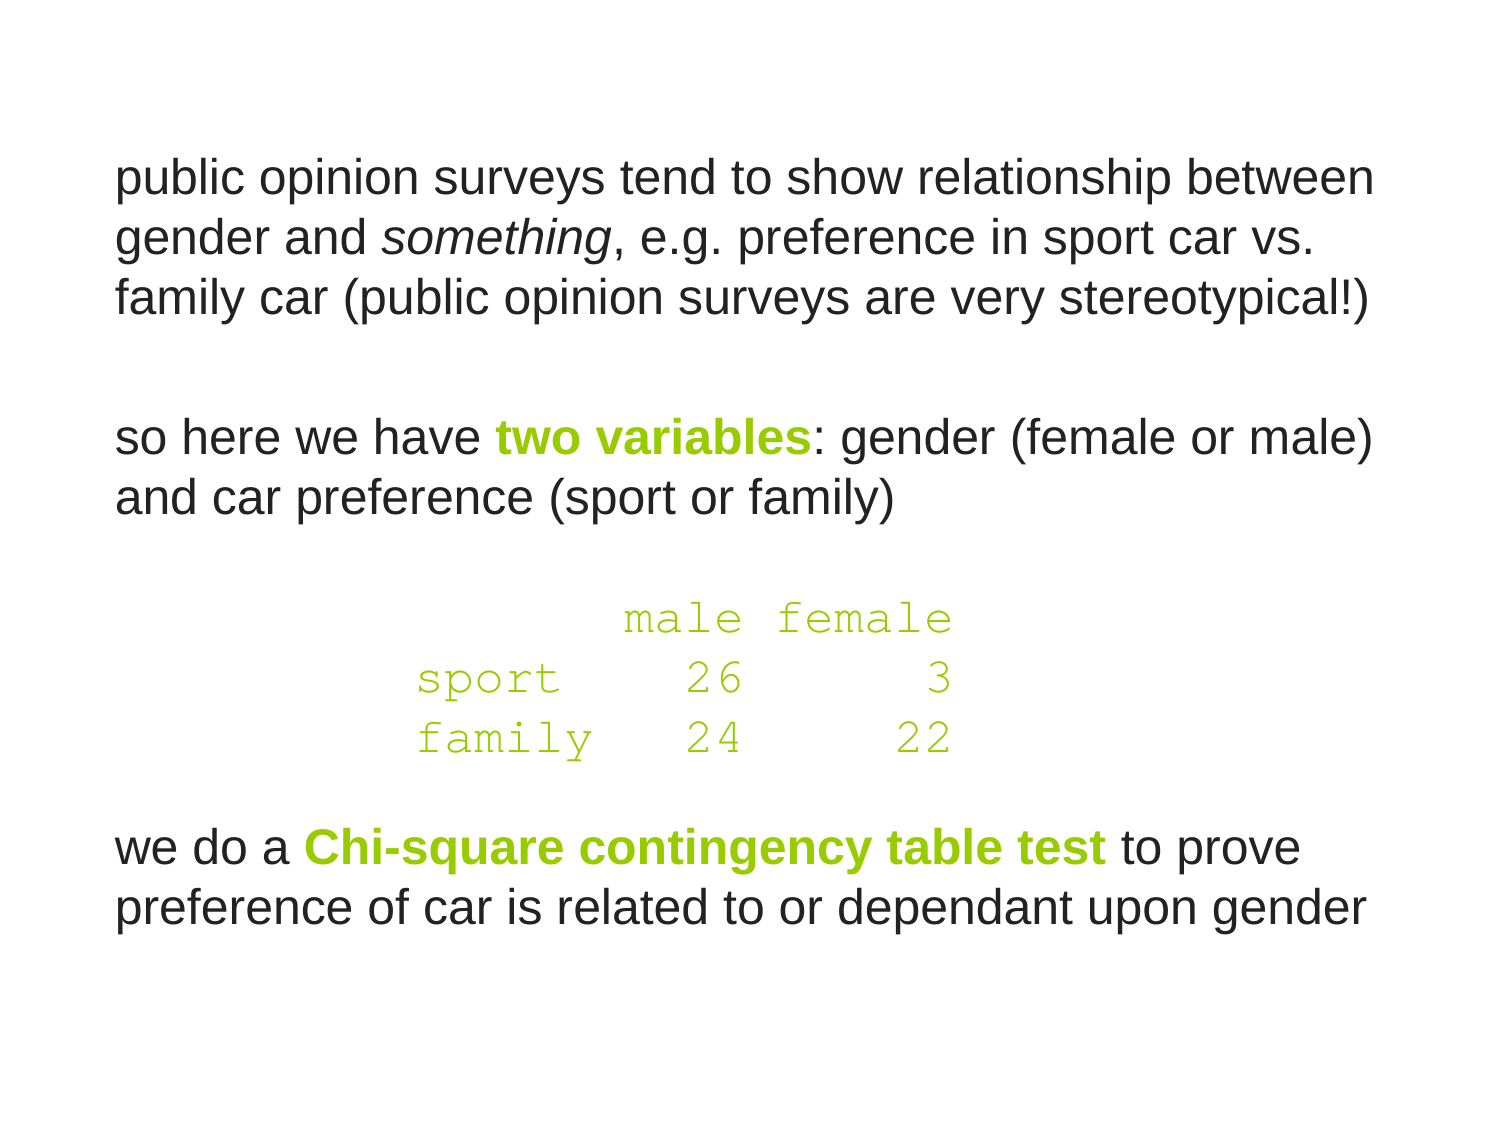

public opinion surveys tend to show relationship between gender and something, e.g. preference in sport car vs. family car (public opinion surveys are very stereotypical!)

so here we have two variables: gender (female or male) and car preference (sport or family)

we do a Chi-square contingency table test to prove preference of car is related to or dependant upon gender
       male female
sport    26      3
family   24     22